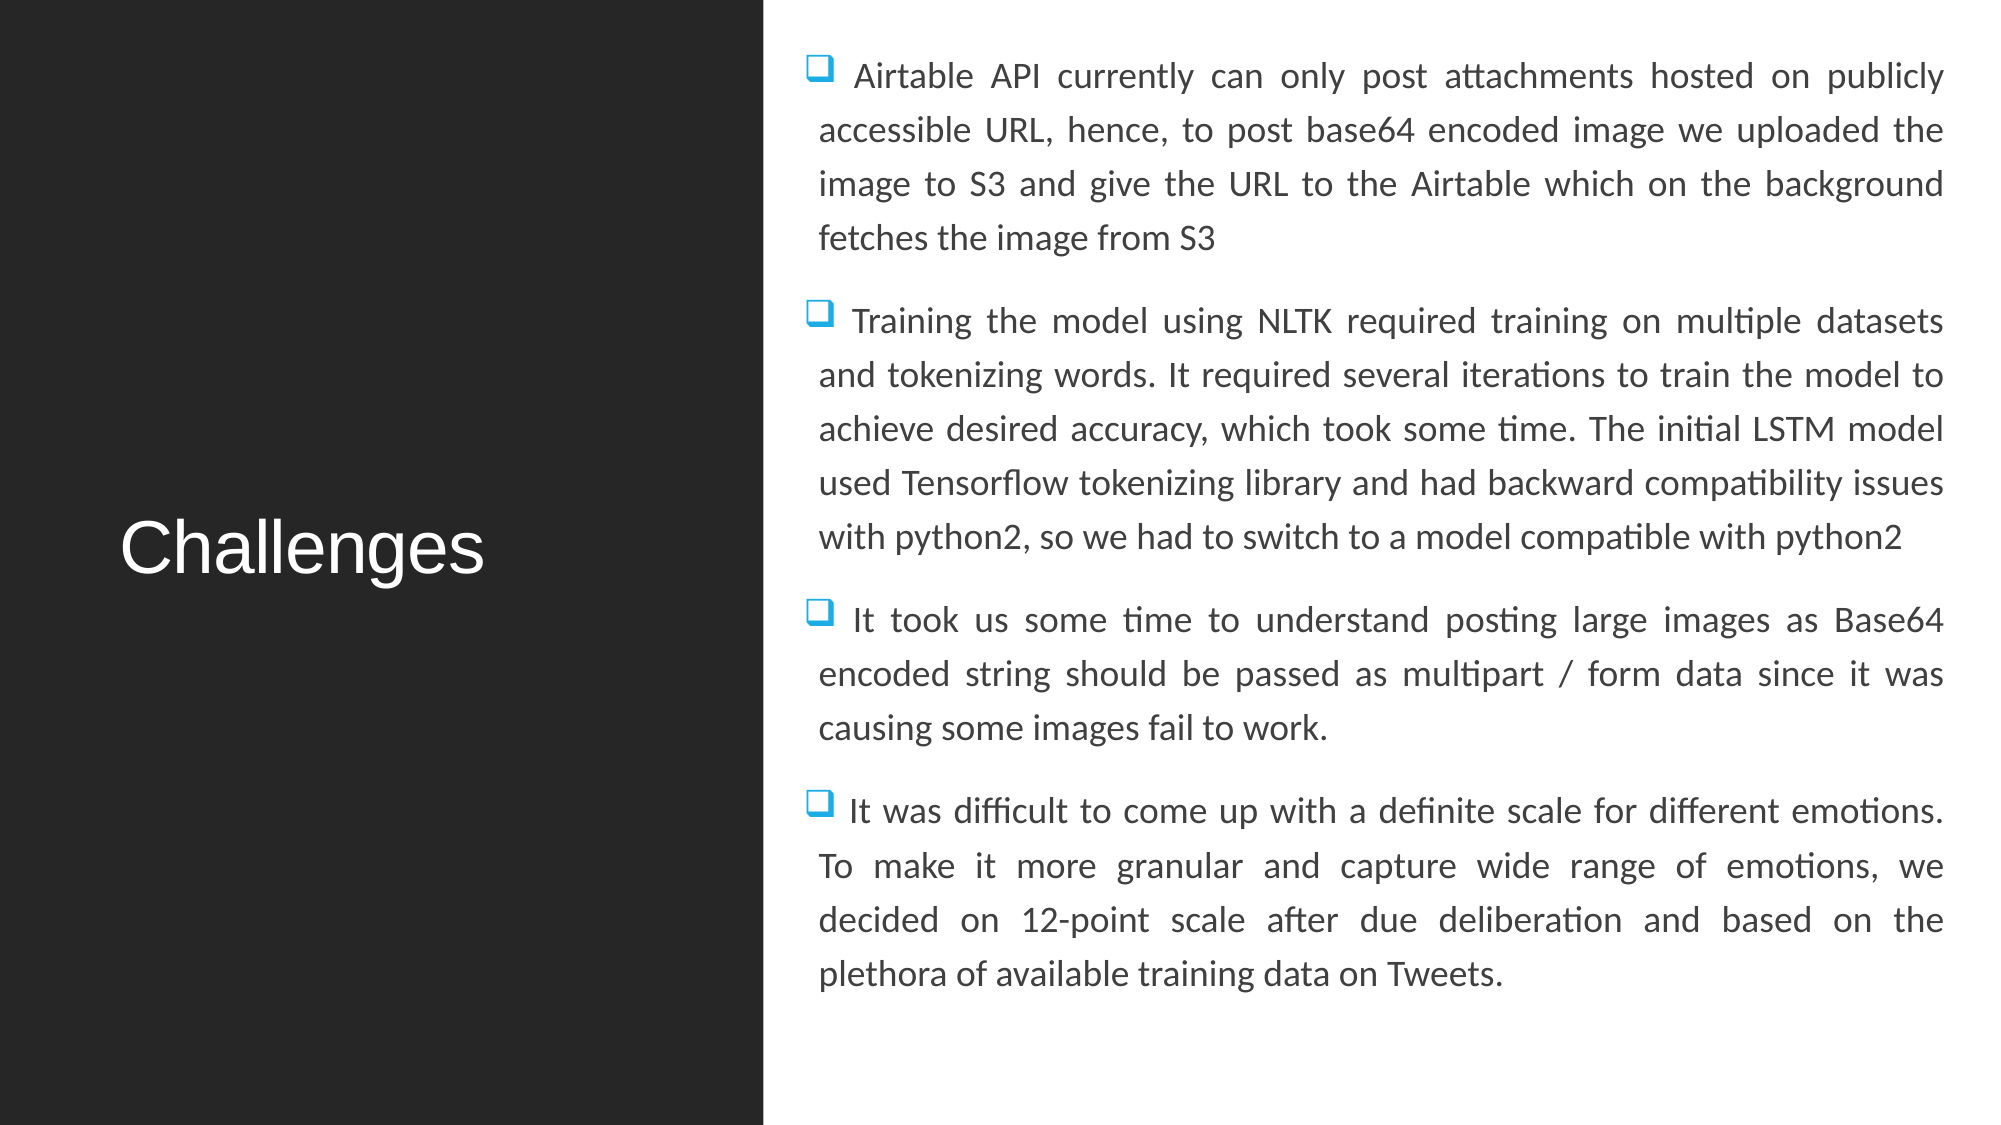

Airtable API currently can only post attachments hosted on publicly accessible URL, hence, to post base64 encoded image we uploaded the image to S3 and give the URL to the Airtable which on the background fetches the image from S3
 Training the model using NLTK required training on multiple datasets and tokenizing words. It required several iterations to train the model to achieve desired accuracy, which took some time. The initial LSTM model used Tensorflow tokenizing library and had backward compatibility issues with python2, so we had to switch to a model compatible with python2
 It took us some time to understand posting large images as Base64 encoded string should be passed as multipart / form data since it was causing some images fail to work.
 It was difficult to come up with a definite scale for different emotions. To make it more granular and capture wide range of emotions, we decided on 12-point scale after due deliberation and based on the plethora of available training data on Tweets.
# Challenges